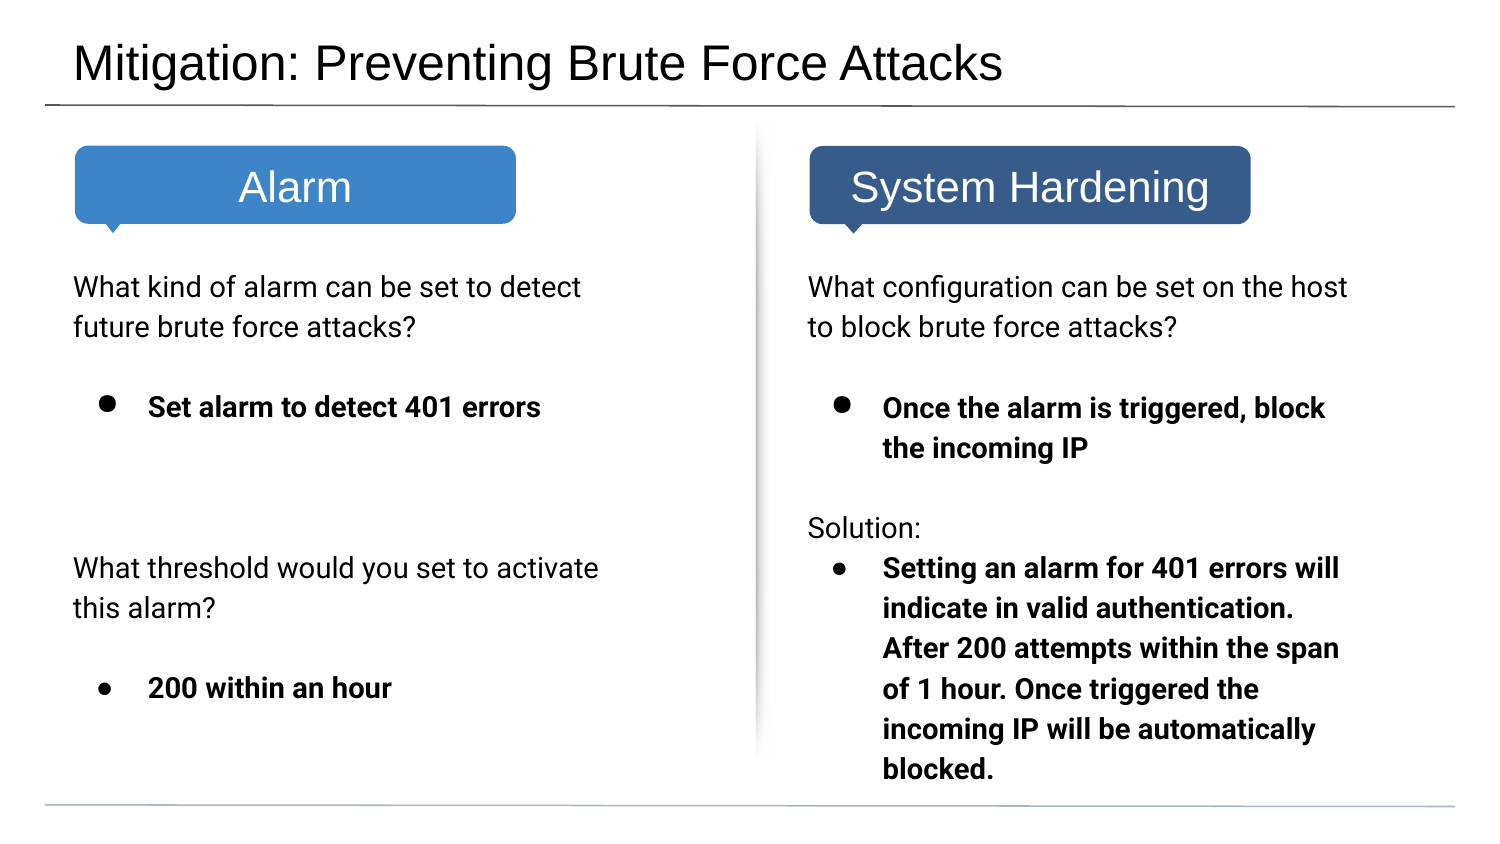

# Mitigation: Preventing Brute Force Attacks
What kind of alarm can be set to detect future brute force attacks?

Set alarm to detect 401 errors

What threshold would you set to activate this alarm?

200 within an hour

What configuration can be set on the host to block brute force attacks?

Once the alarm is triggered, block the incoming IP

Solution:
Setting an alarm for 401 errors will indicate in valid authentication. After 200 attempts within the span of 1 hour. Once triggered the incoming IP will be automatically blocked.